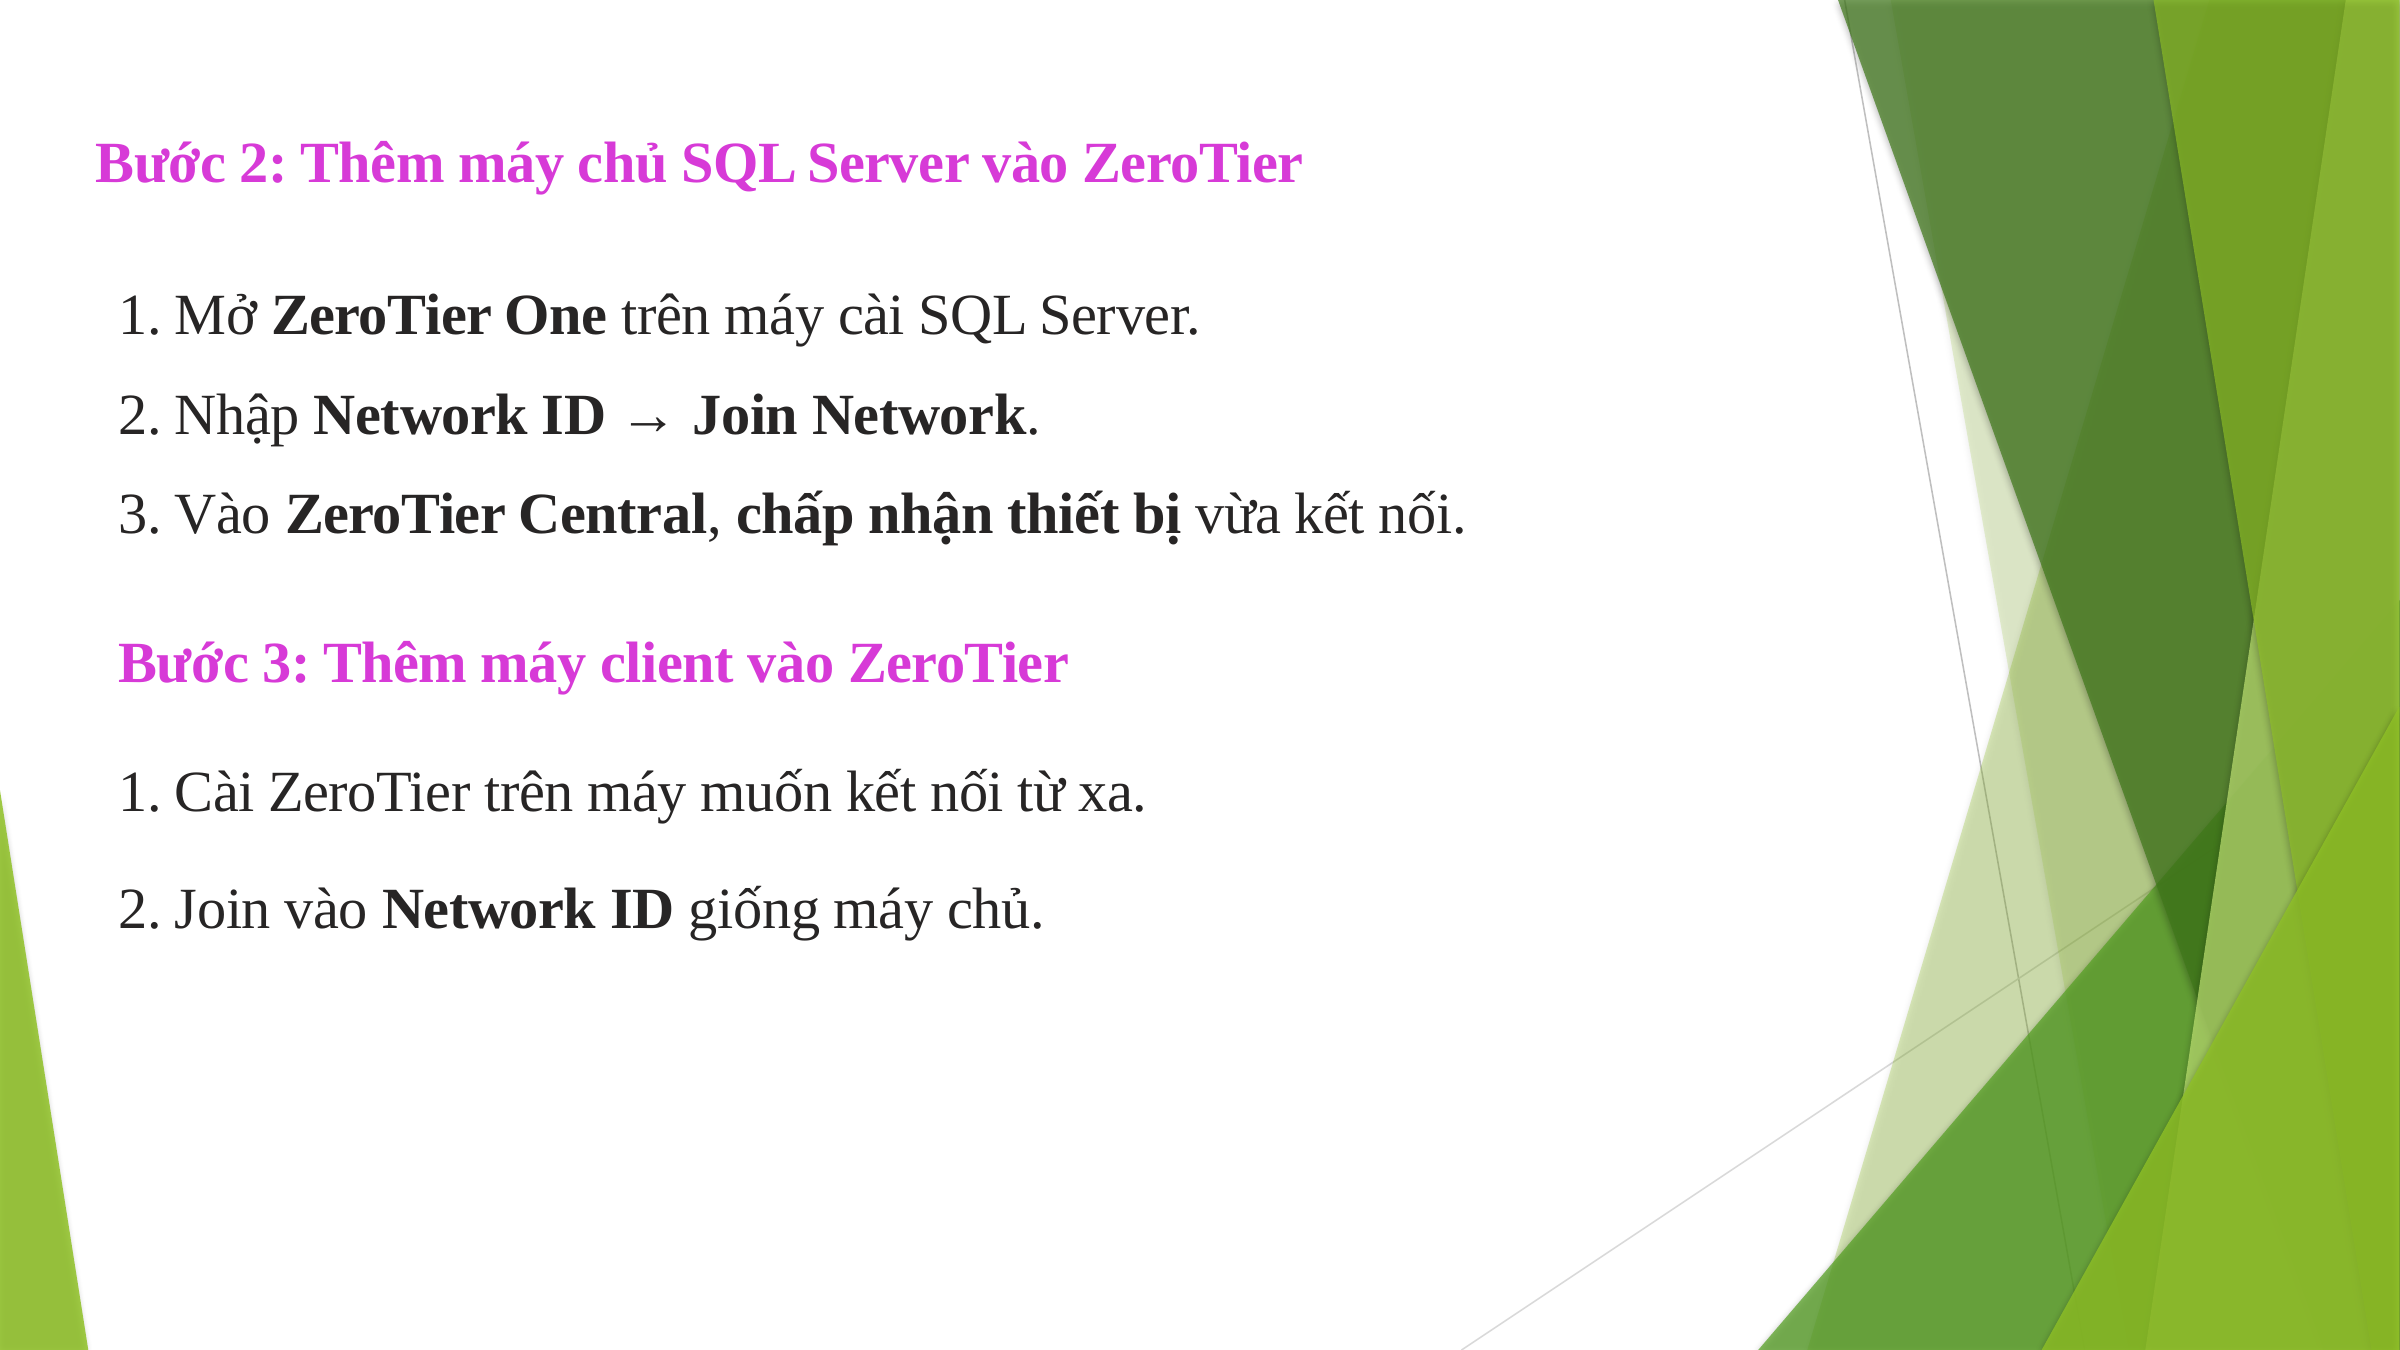

Bước 2: Thêm máy chủ SQL Server vào ZeroTier
Mở ZeroTier One trên máy cài SQL Server.
Nhập Network ID → Join Network.
Vào ZeroTier Central, chấp nhận thiết bị vừa kết nối.
Bước 3: Thêm máy client vào ZeroTier
Cài ZeroTier trên máy muốn kết nối từ xa.
Join vào Network ID giống máy chủ.